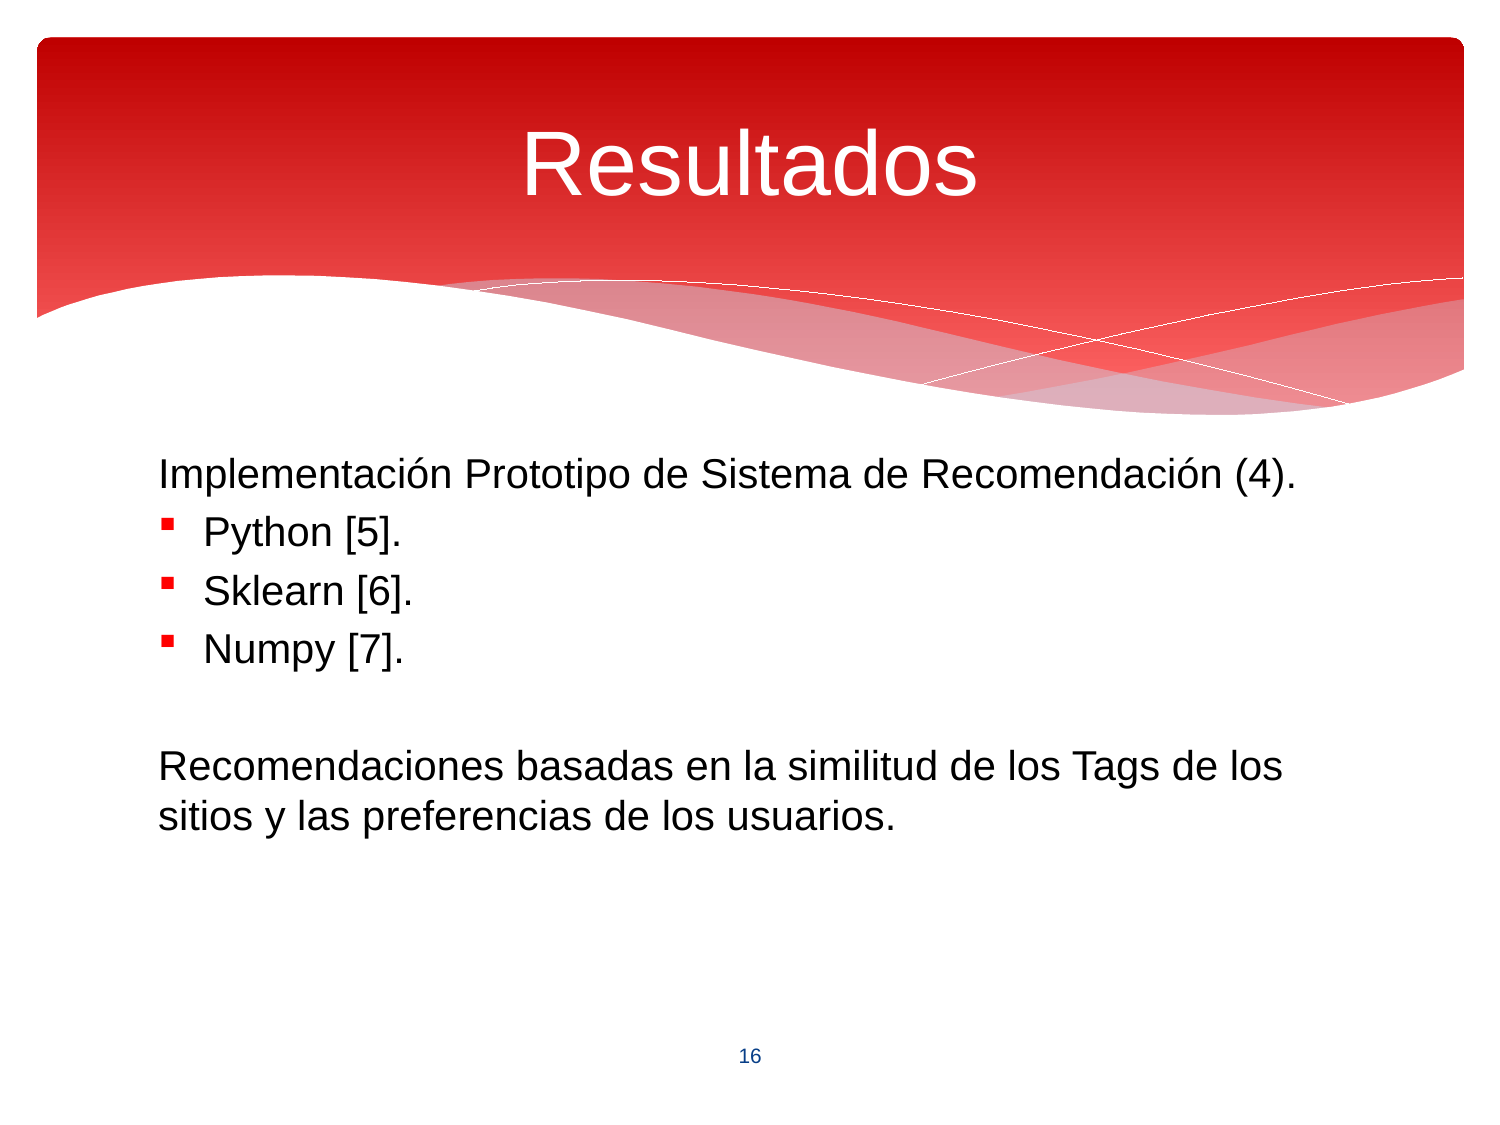

# Resultados
Implementación Prototipo de Sistema de Recomendación (4).
Python [5].
Sklearn [6].
Numpy [7].

Recomendaciones basadas en la similitud de los Tags de los sitios y las preferencias de los usuarios.
16